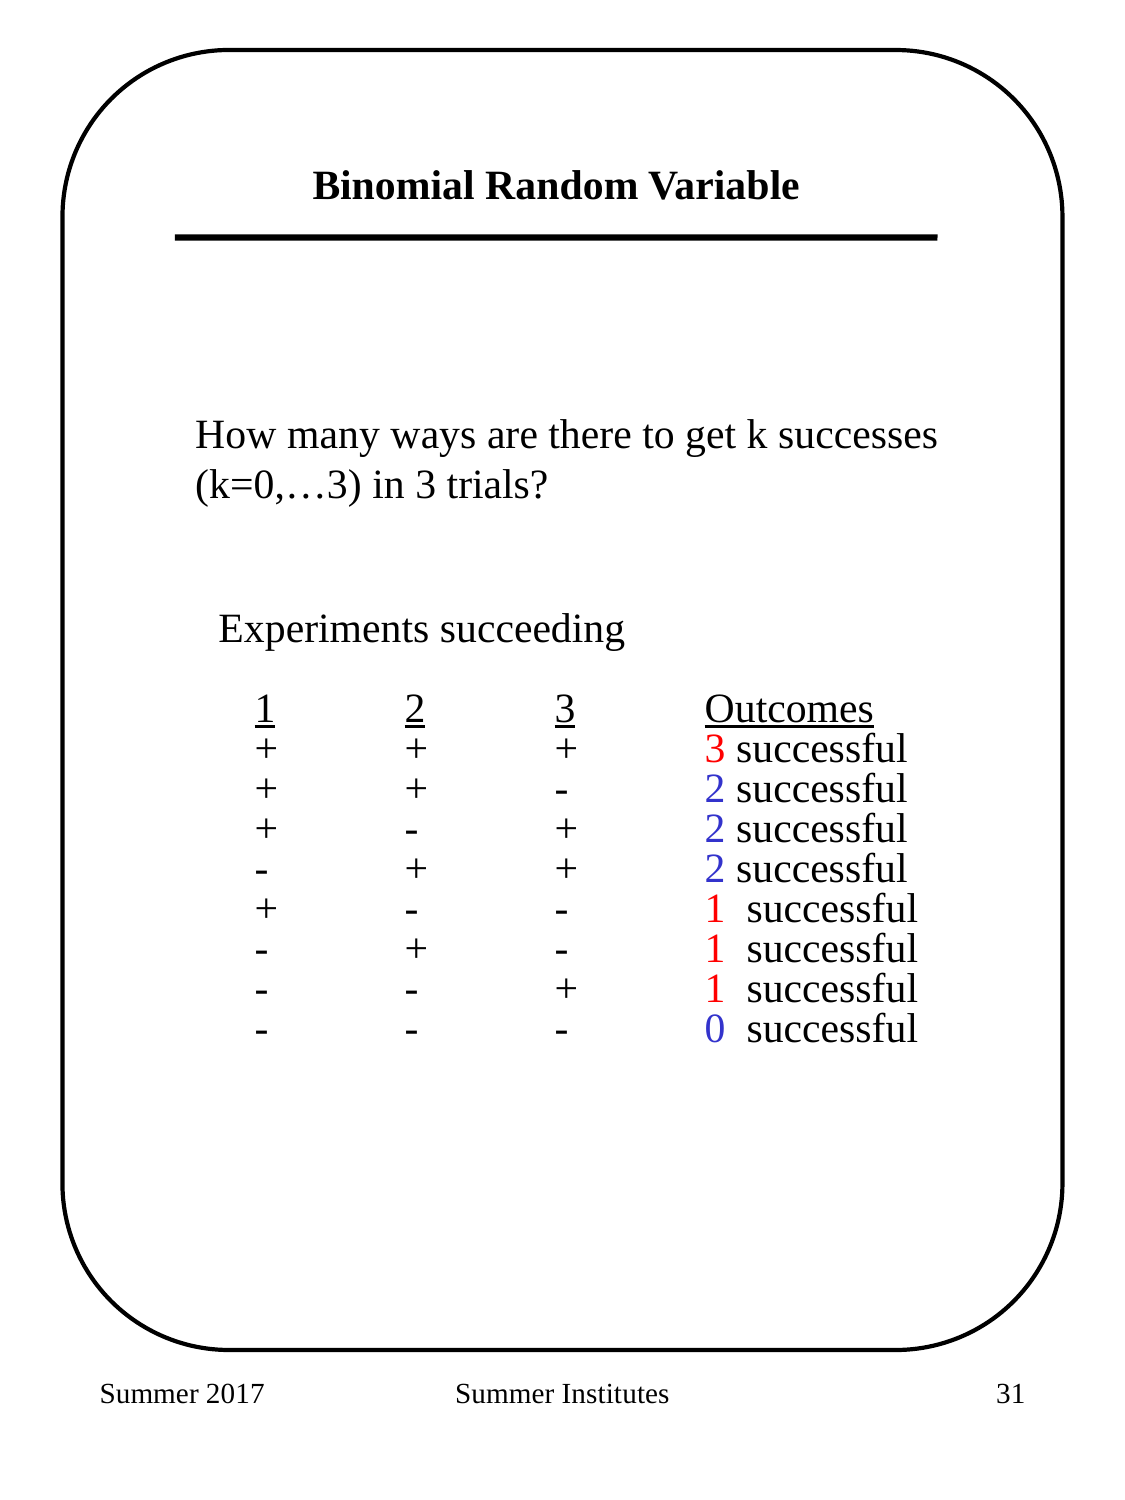

Binomial Random Variable

How many ways are there to get k successes (k=0,…3) in 3 trials?
 Experiments succeeding

	1	2	3	Outcomes
	+	+	+	3 successful
	+	+	-	2 successful
	+	-	+	2 successful
	-	+	+	2 successful
	+	-	-	1  successful
	-	+	-	1  successful
	-	-	+	1  successful
	-	-	-	0  successful
Summer 2017
Summer Institutes
31